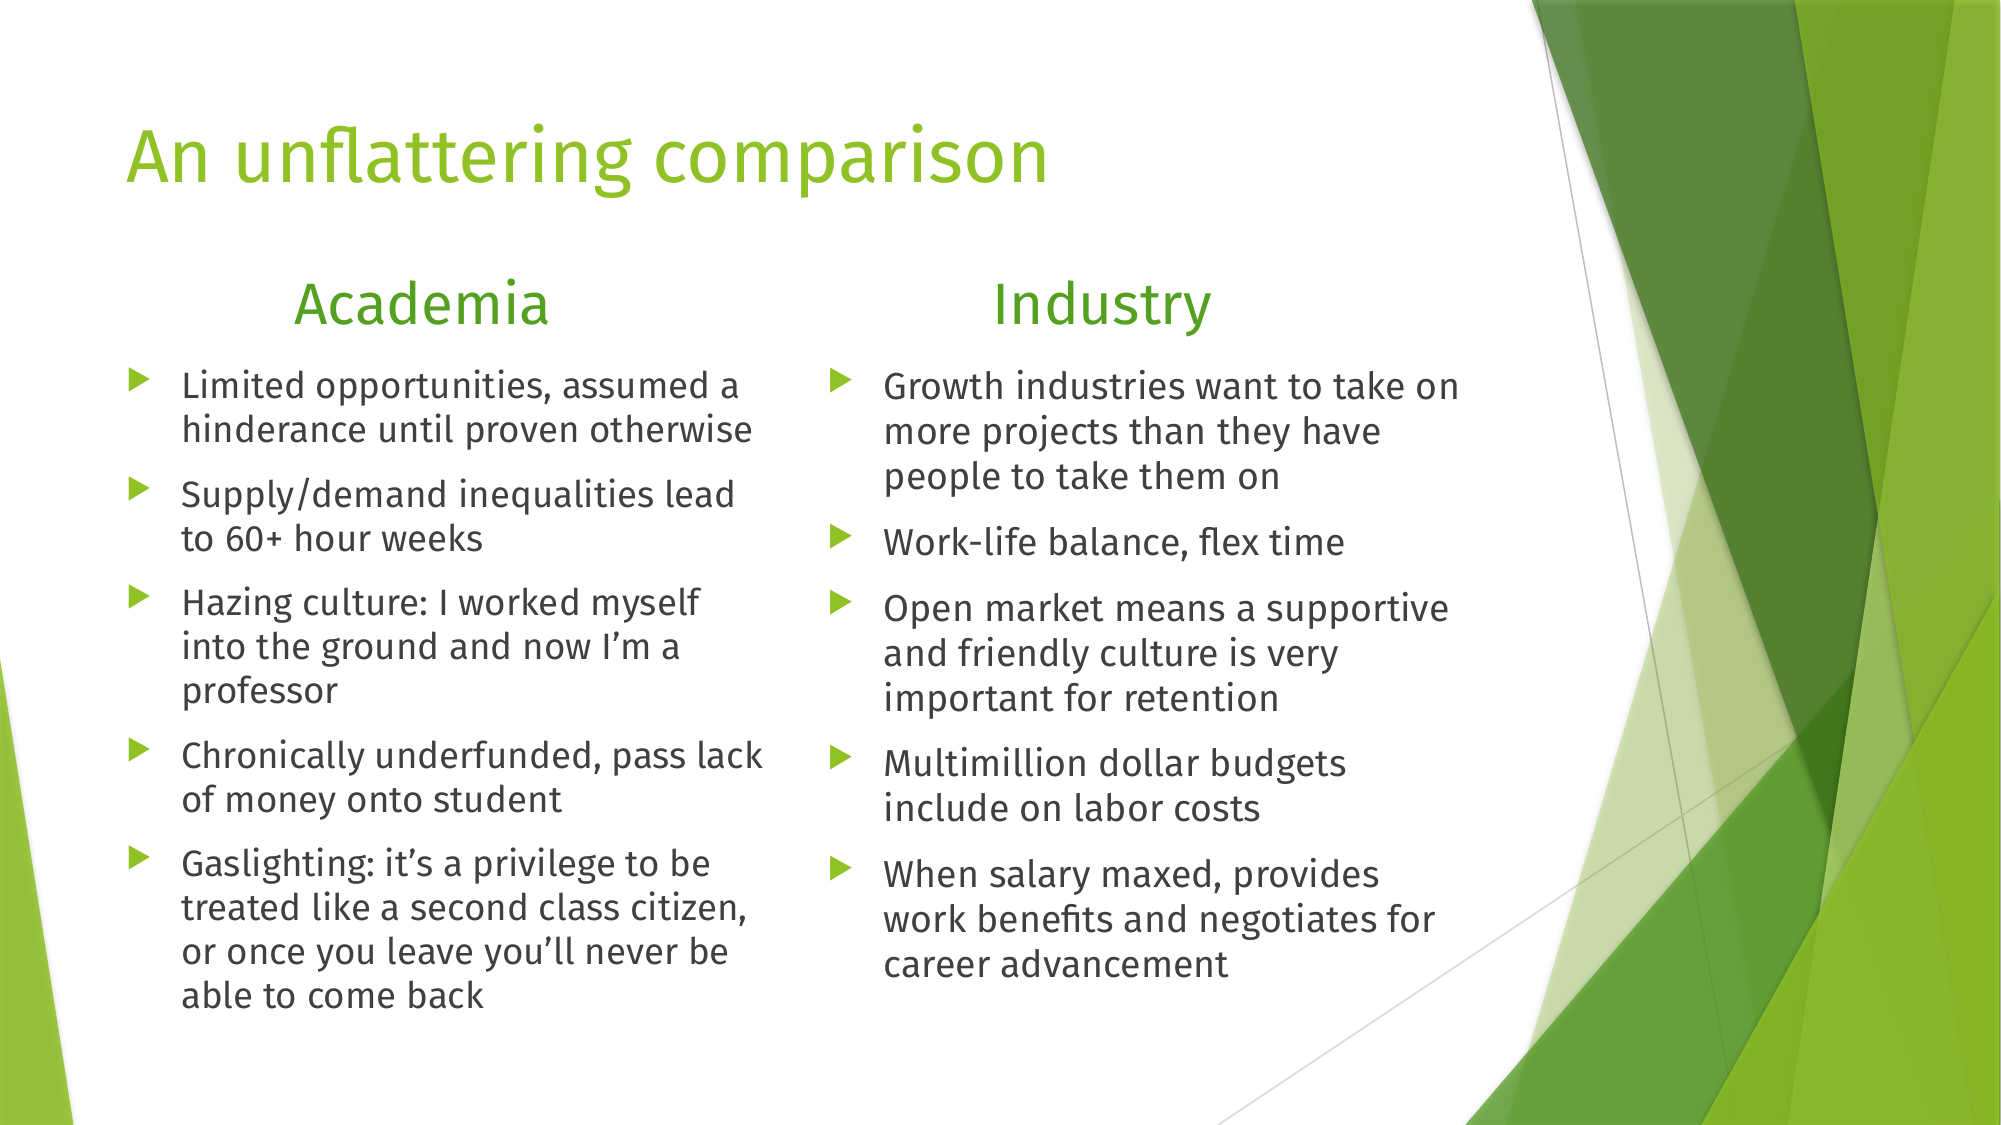

# An unflattering comparison
Academia
Industry
Growth industries want to take on more projects than they have people to take them on
Work-life balance, flex time
Open market means a supportive and friendly culture is very important for retention
Multimillion dollar budgets include on labor costs
When salary maxed, provides work benefits and negotiates for career advancement
Limited opportunities, assumed a hinderance until proven otherwise
Supply/demand inequalities lead to 60+ hour weeks
Hazing culture: I worked myself into the ground and now I’m a professor
Chronically underfunded, pass lack of money onto student
Gaslighting: it’s a privilege to be treated like a second class citizen, or once you leave you’ll never be able to come back